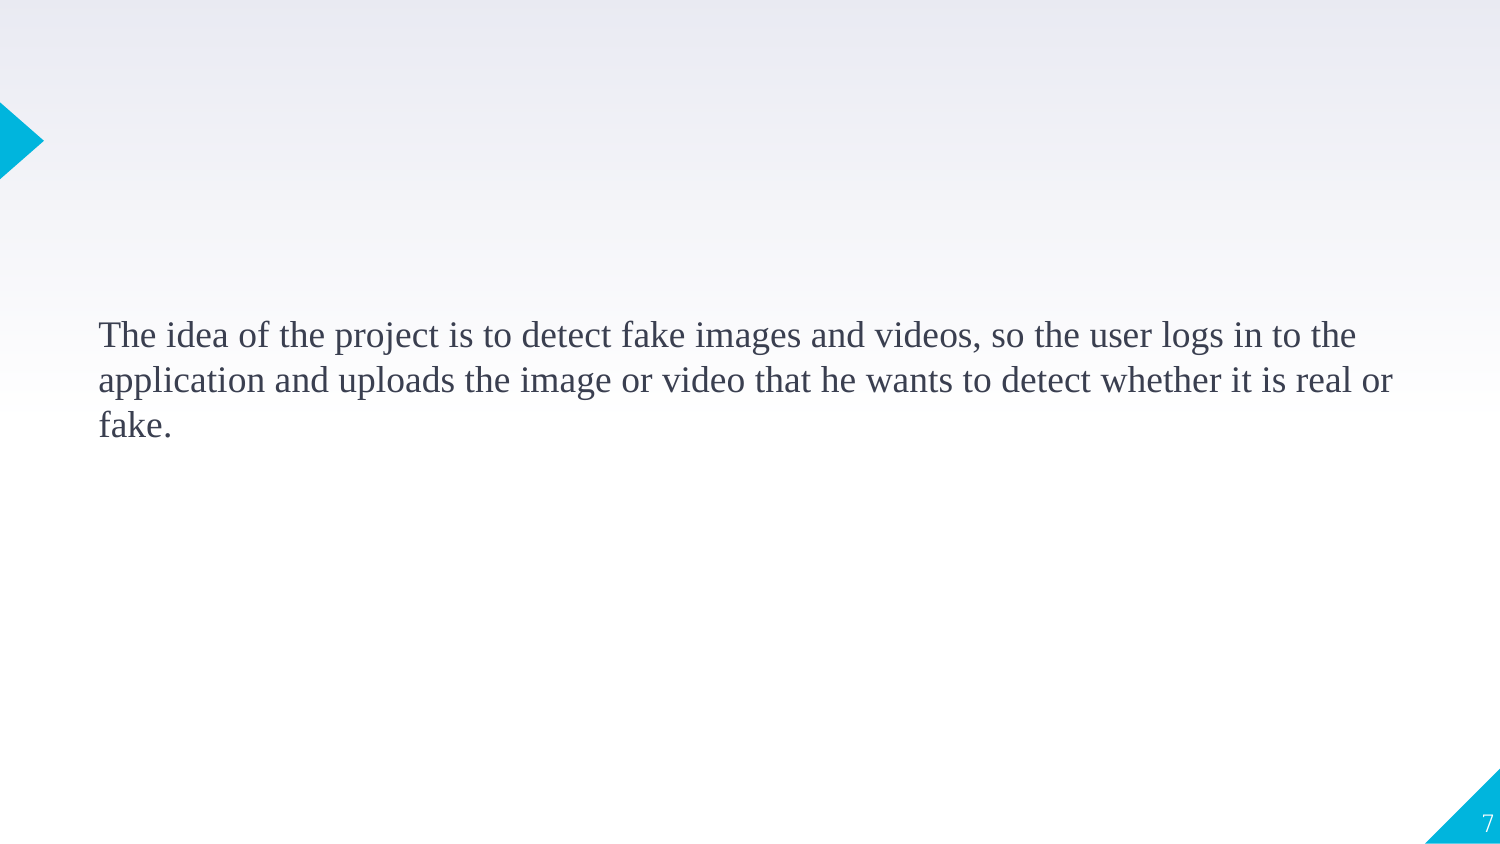

# The idea of ​​the project is to detect fake images and videos, so the user logs in to the application and uploads the image or video that he wants to detect whether it is real or fake.
7